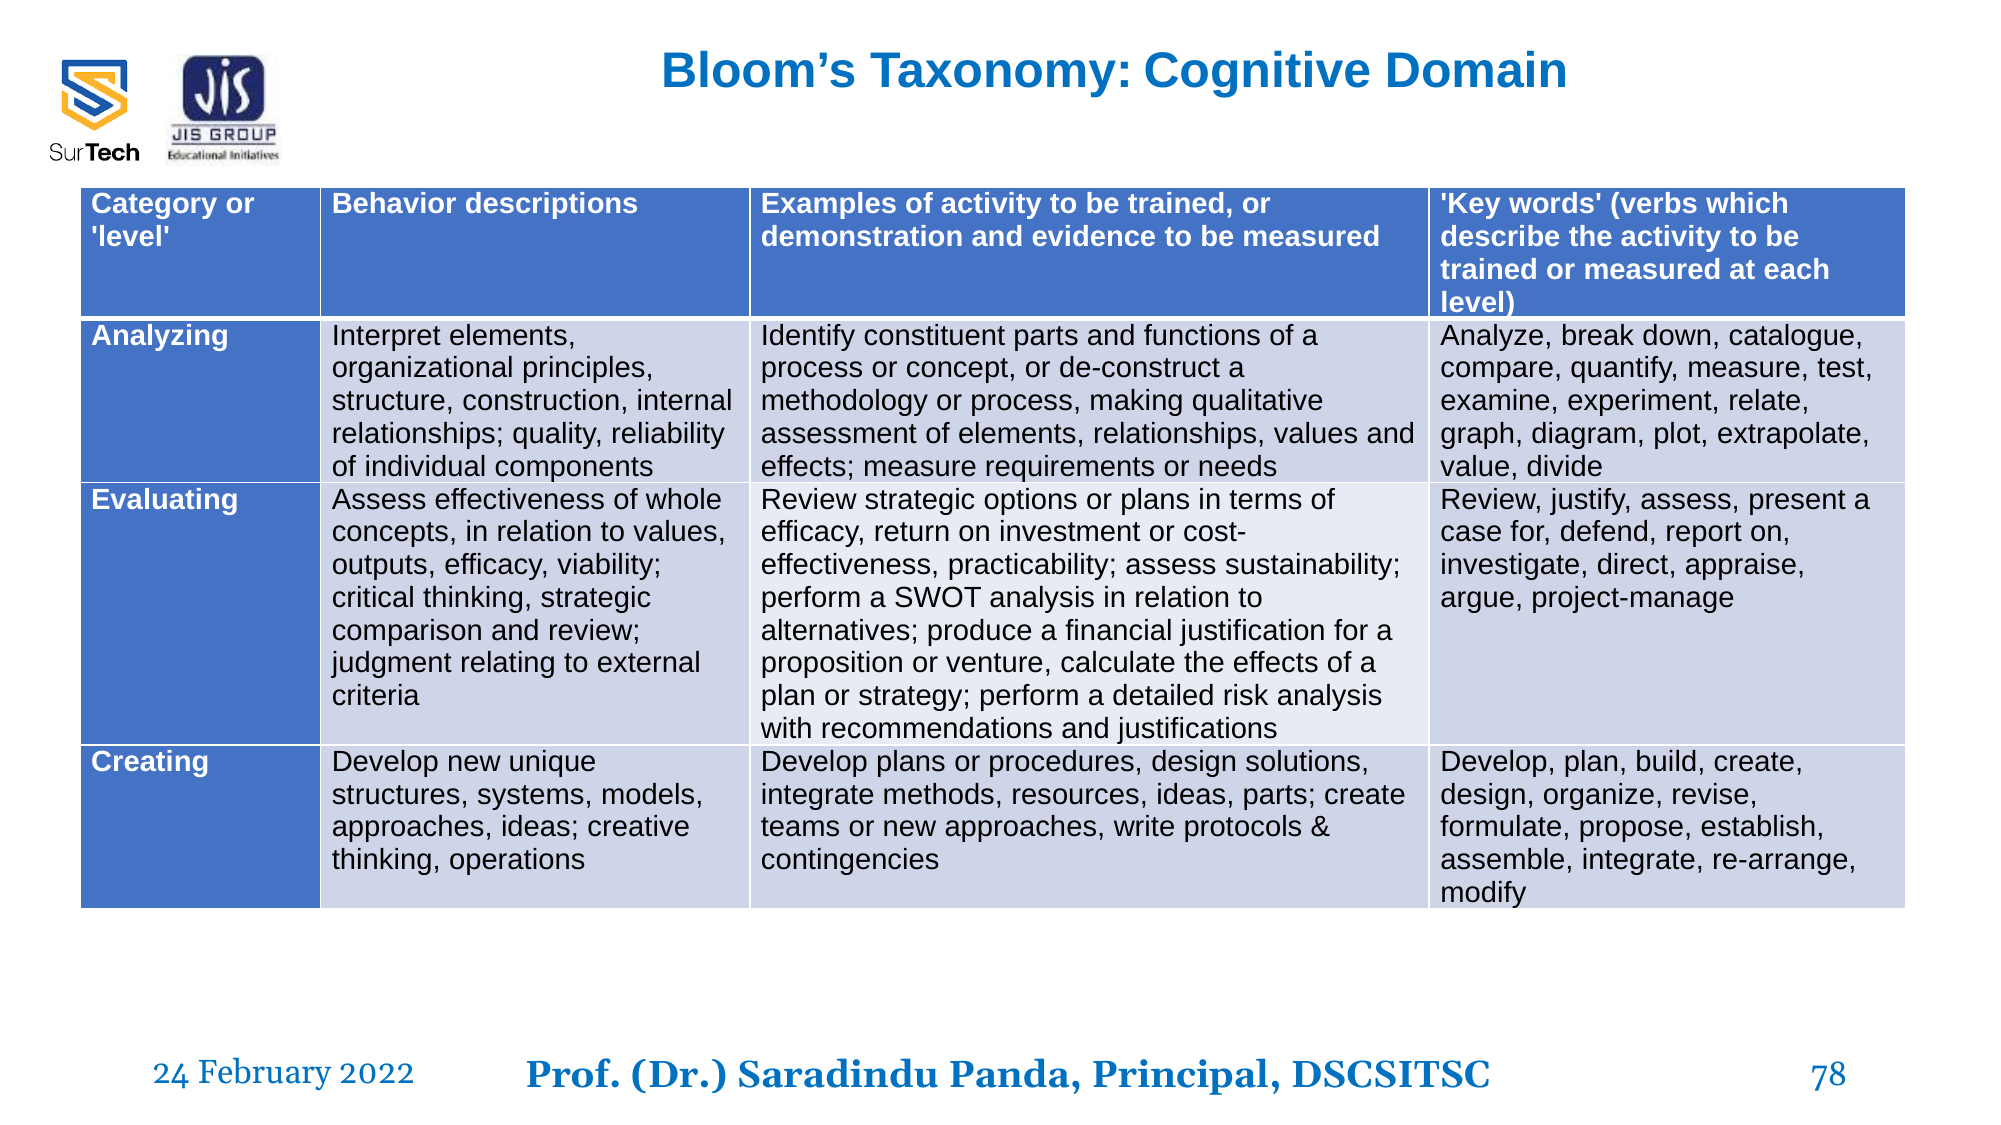

Bloom’s Taxonomy: Cognitive Domain
| Category or 'level' | Behavior descriptions | Examples of activity to be trained, or demonstration and evidence to be measured | 'Key words' (verbs which describe the activity to be trained or measured at each level) |
| --- | --- | --- | --- |
| Analyzing | Interpret elements, organizational principles, structure, construction, internal relationships; quality, reliability of individual components | Identify constituent parts and functions of a process or concept, or de-construct a methodology or process, making qualitative assessment of elements, relationships, values and effects; measure requirements or needs | Analyze, break down, catalogue, compare, quantify, measure, test, examine, experiment, relate, graph, diagram, plot, extrapolate, value, divide |
| Evaluating | Assess effectiveness of whole concepts, in relation to values, outputs, efficacy, viability; critical thinking, strategic comparison and review; judgment relating to external criteria | Review strategic options or plans in terms of efficacy, return on investment or cost-effectiveness, practicability; assess sustainability; perform a SWOT analysis in relation to alternatives; produce a financial justification for a proposition or venture, calculate the effects of a plan or strategy; perform a detailed risk analysis with recommendations and justifications | Review, justify, assess, present a case for, defend, report on, investigate, direct, appraise, argue, project-manage |
| Creating | Develop new unique structures, systems, models, approaches, ideas; creative thinking, operations | Develop plans or procedures, design solutions, integrate methods, resources, ideas, parts; create teams or new approaches, write protocols & contingencies | Develop, plan, build, create, design, organize, revise, formulate, propose, establish, assemble, integrate, re-arrange, modify |
24 February 2022
Prof. (Dr.) Saradindu Panda, Principal, DSCSITSC
78